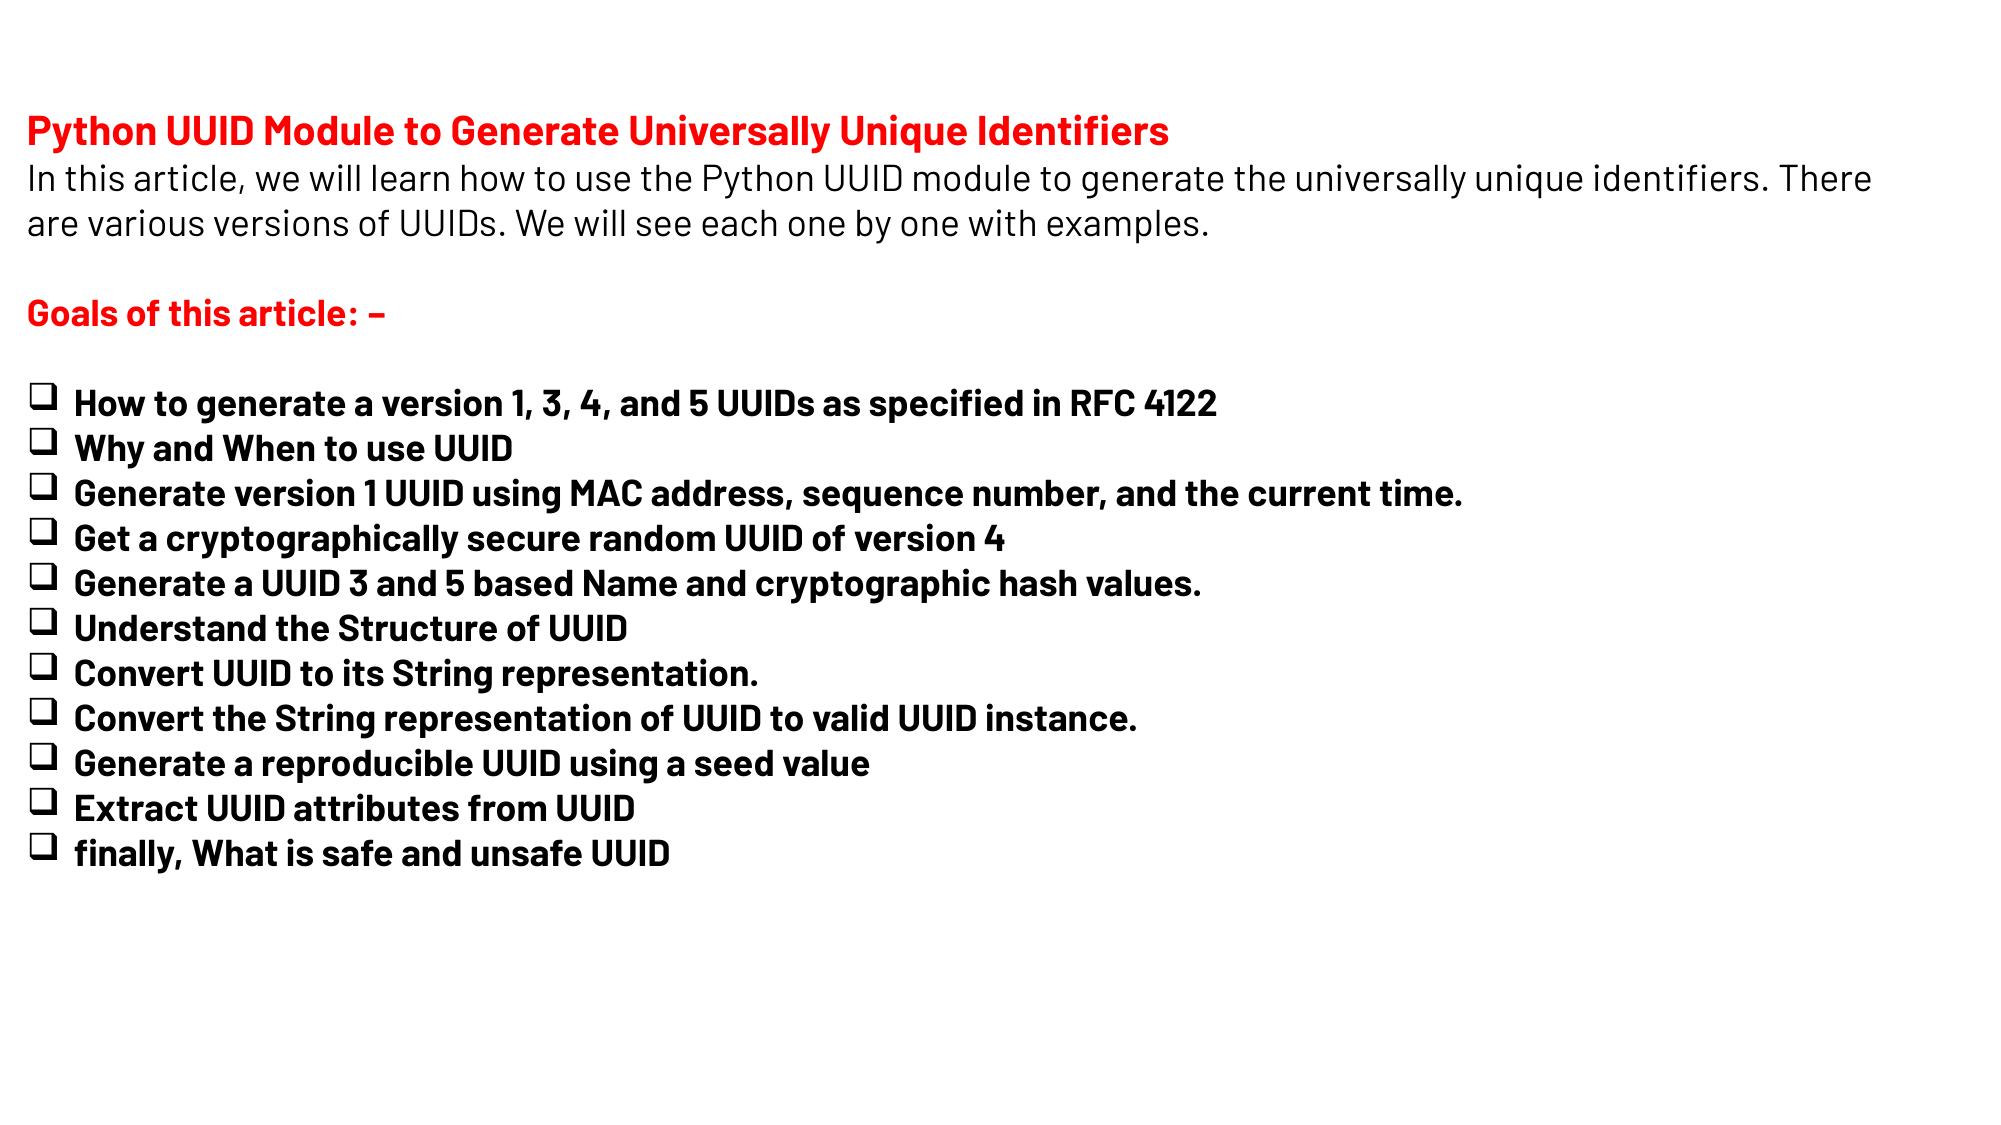

Python UUID Module to Generate Universally Unique Identifiers
In this article, we will learn how to use the Python UUID module to generate the universally unique identifiers. There are various versions of UUIDs. We will see each one by one with examples.

Goals of this article: –

How to generate a version 1, 3, 4, and 5 UUIDs as specified in RFC 4122
Why and When to use UUID
Generate version 1 UUID using MAC address, sequence number, and the current time.
Get a cryptographically secure random UUID of version 4
Generate a UUID 3 and 5 based Name and cryptographic hash values.
Understand the Structure of UUID
Convert UUID to its String representation.
Convert the String representation of UUID to valid UUID instance.
Generate a reproducible UUID using a seed value
Extract UUID attributes from UUID
finally, What is safe and unsafe UUID